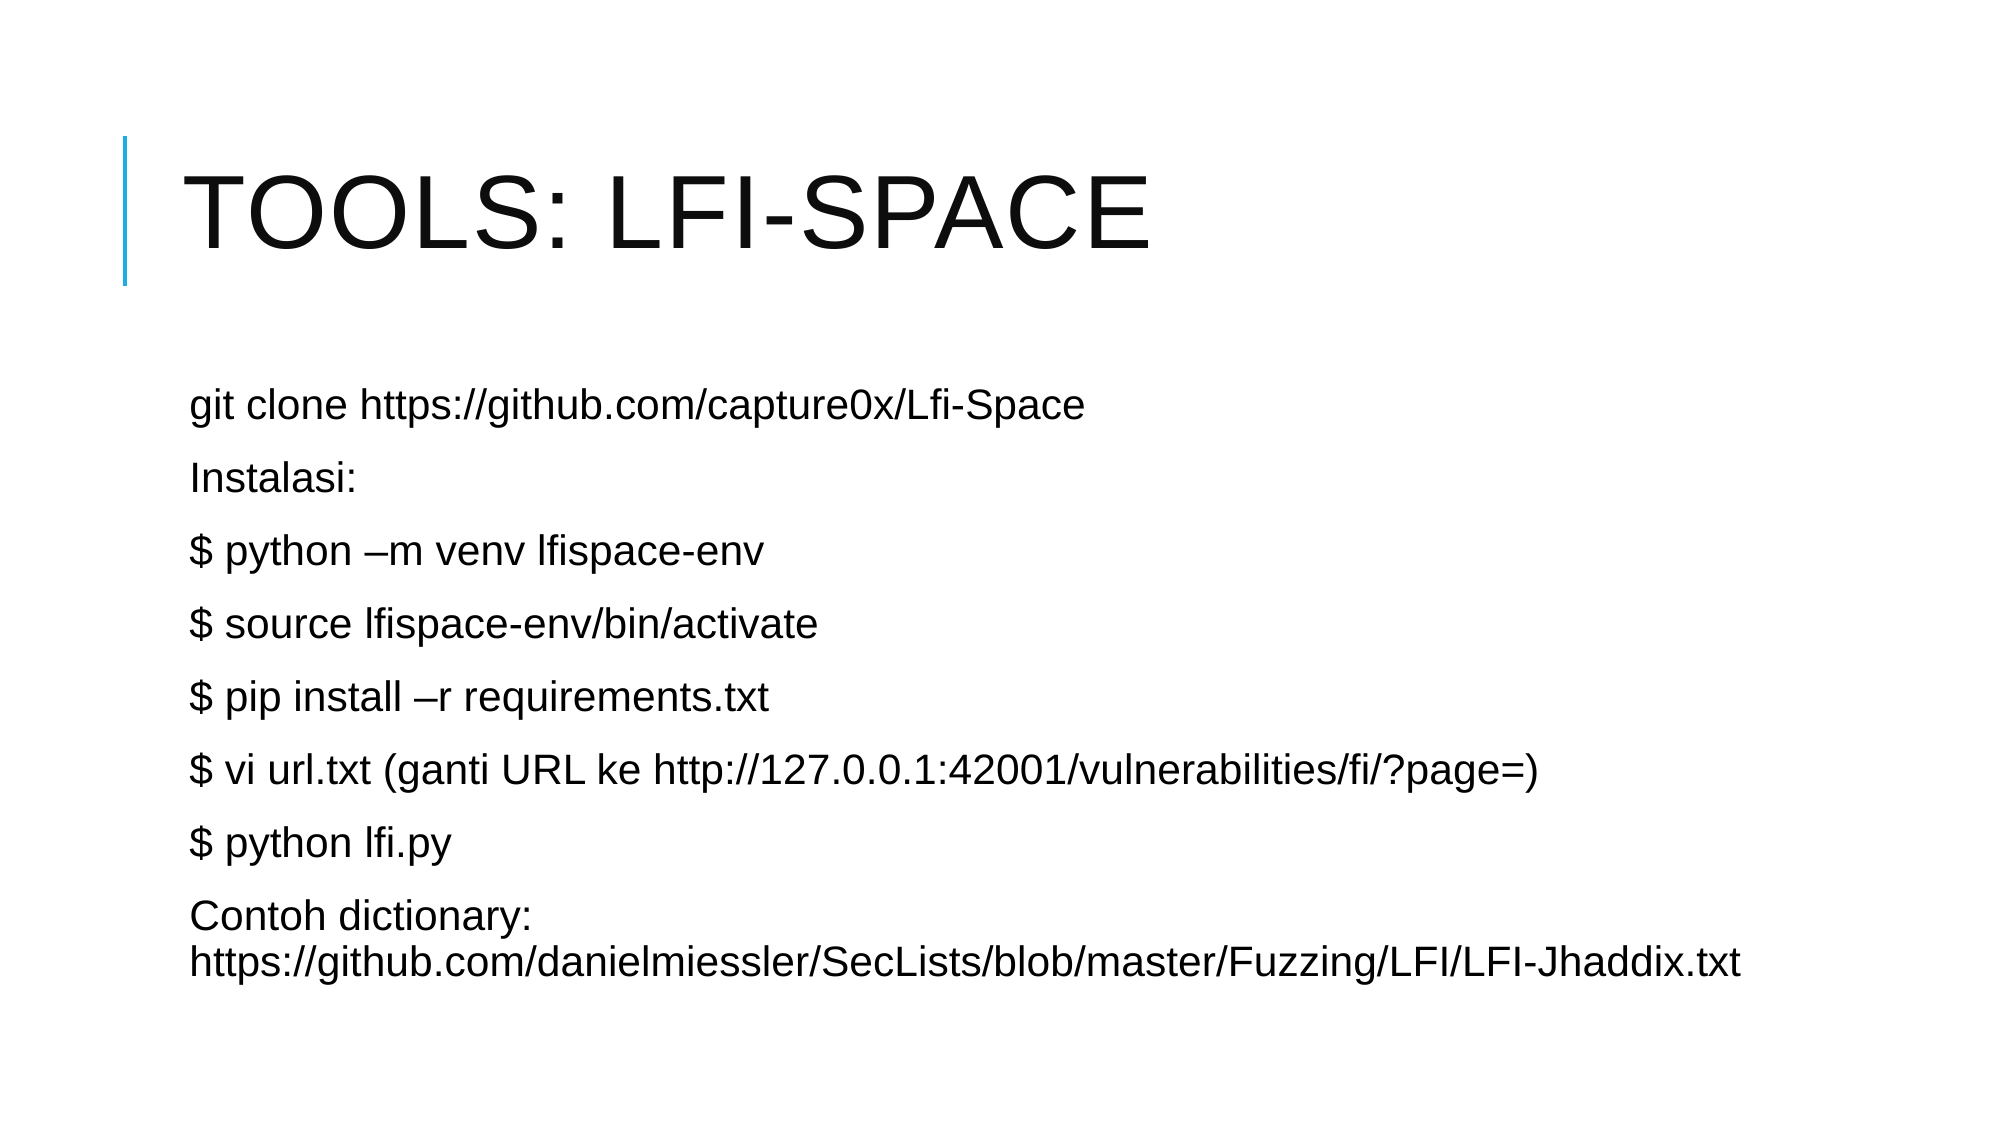

# Tools: Lfi-space
git clone https://github.com/capture0x/Lfi-Space
Instalasi:
$ python –m venv lfispace-env
$ source lfispace-env/bin/activate
$ pip install –r requirements.txt
$ vi url.txt (ganti URL ke http://127.0.0.1:42001/vulnerabilities/fi/?page=)
$ python lfi.py
Contoh dictionary: https://github.com/danielmiessler/SecLists/blob/master/Fuzzing/LFI/LFI-Jhaddix.txt